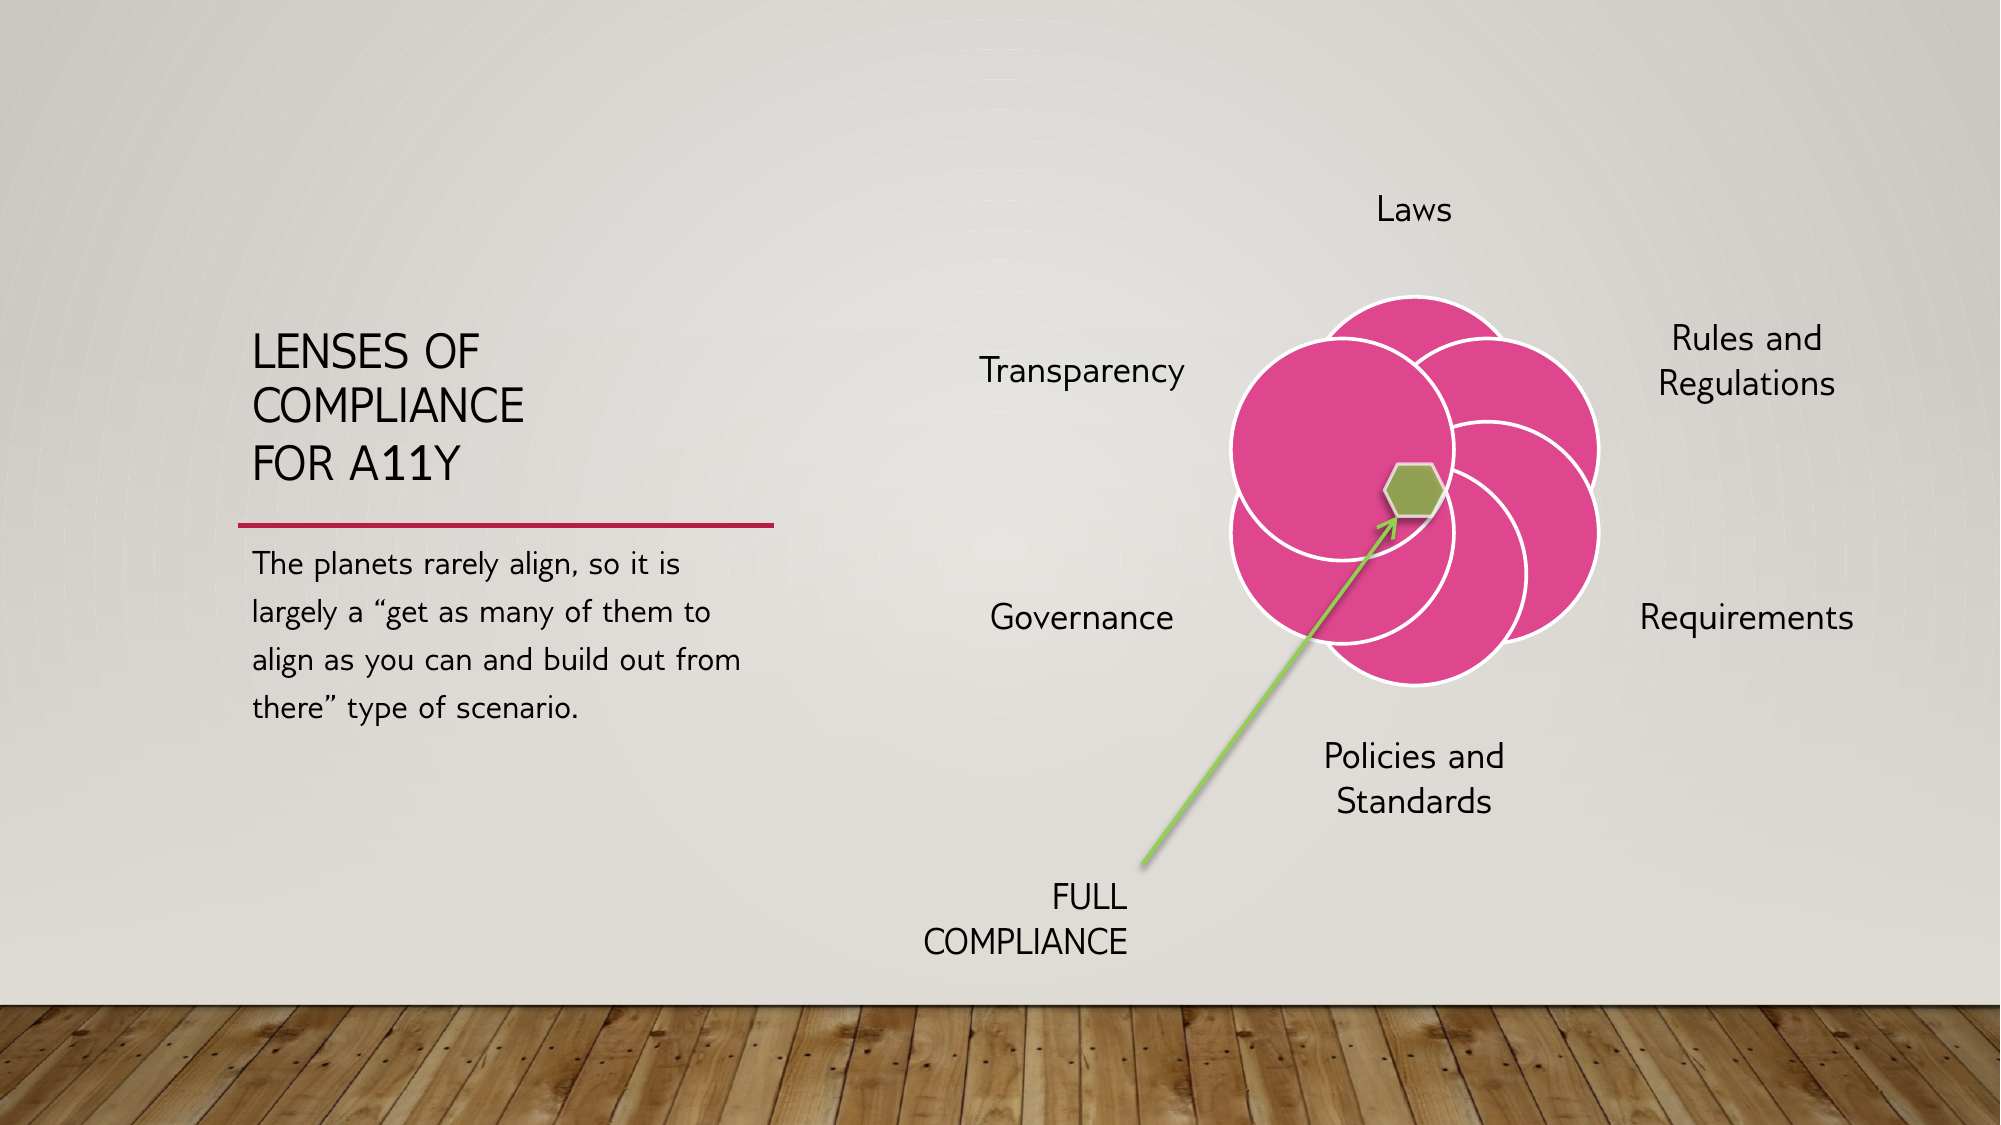

# Lenses of compliance for A11y
Laws
Rules and Regulations
Policies and Standards
Governance
Transparency
Requirements

The planets rarely align, so it is largely a “get as many of them to align as you can and build out from there” type of scenario.
FULL COMPLIANCE